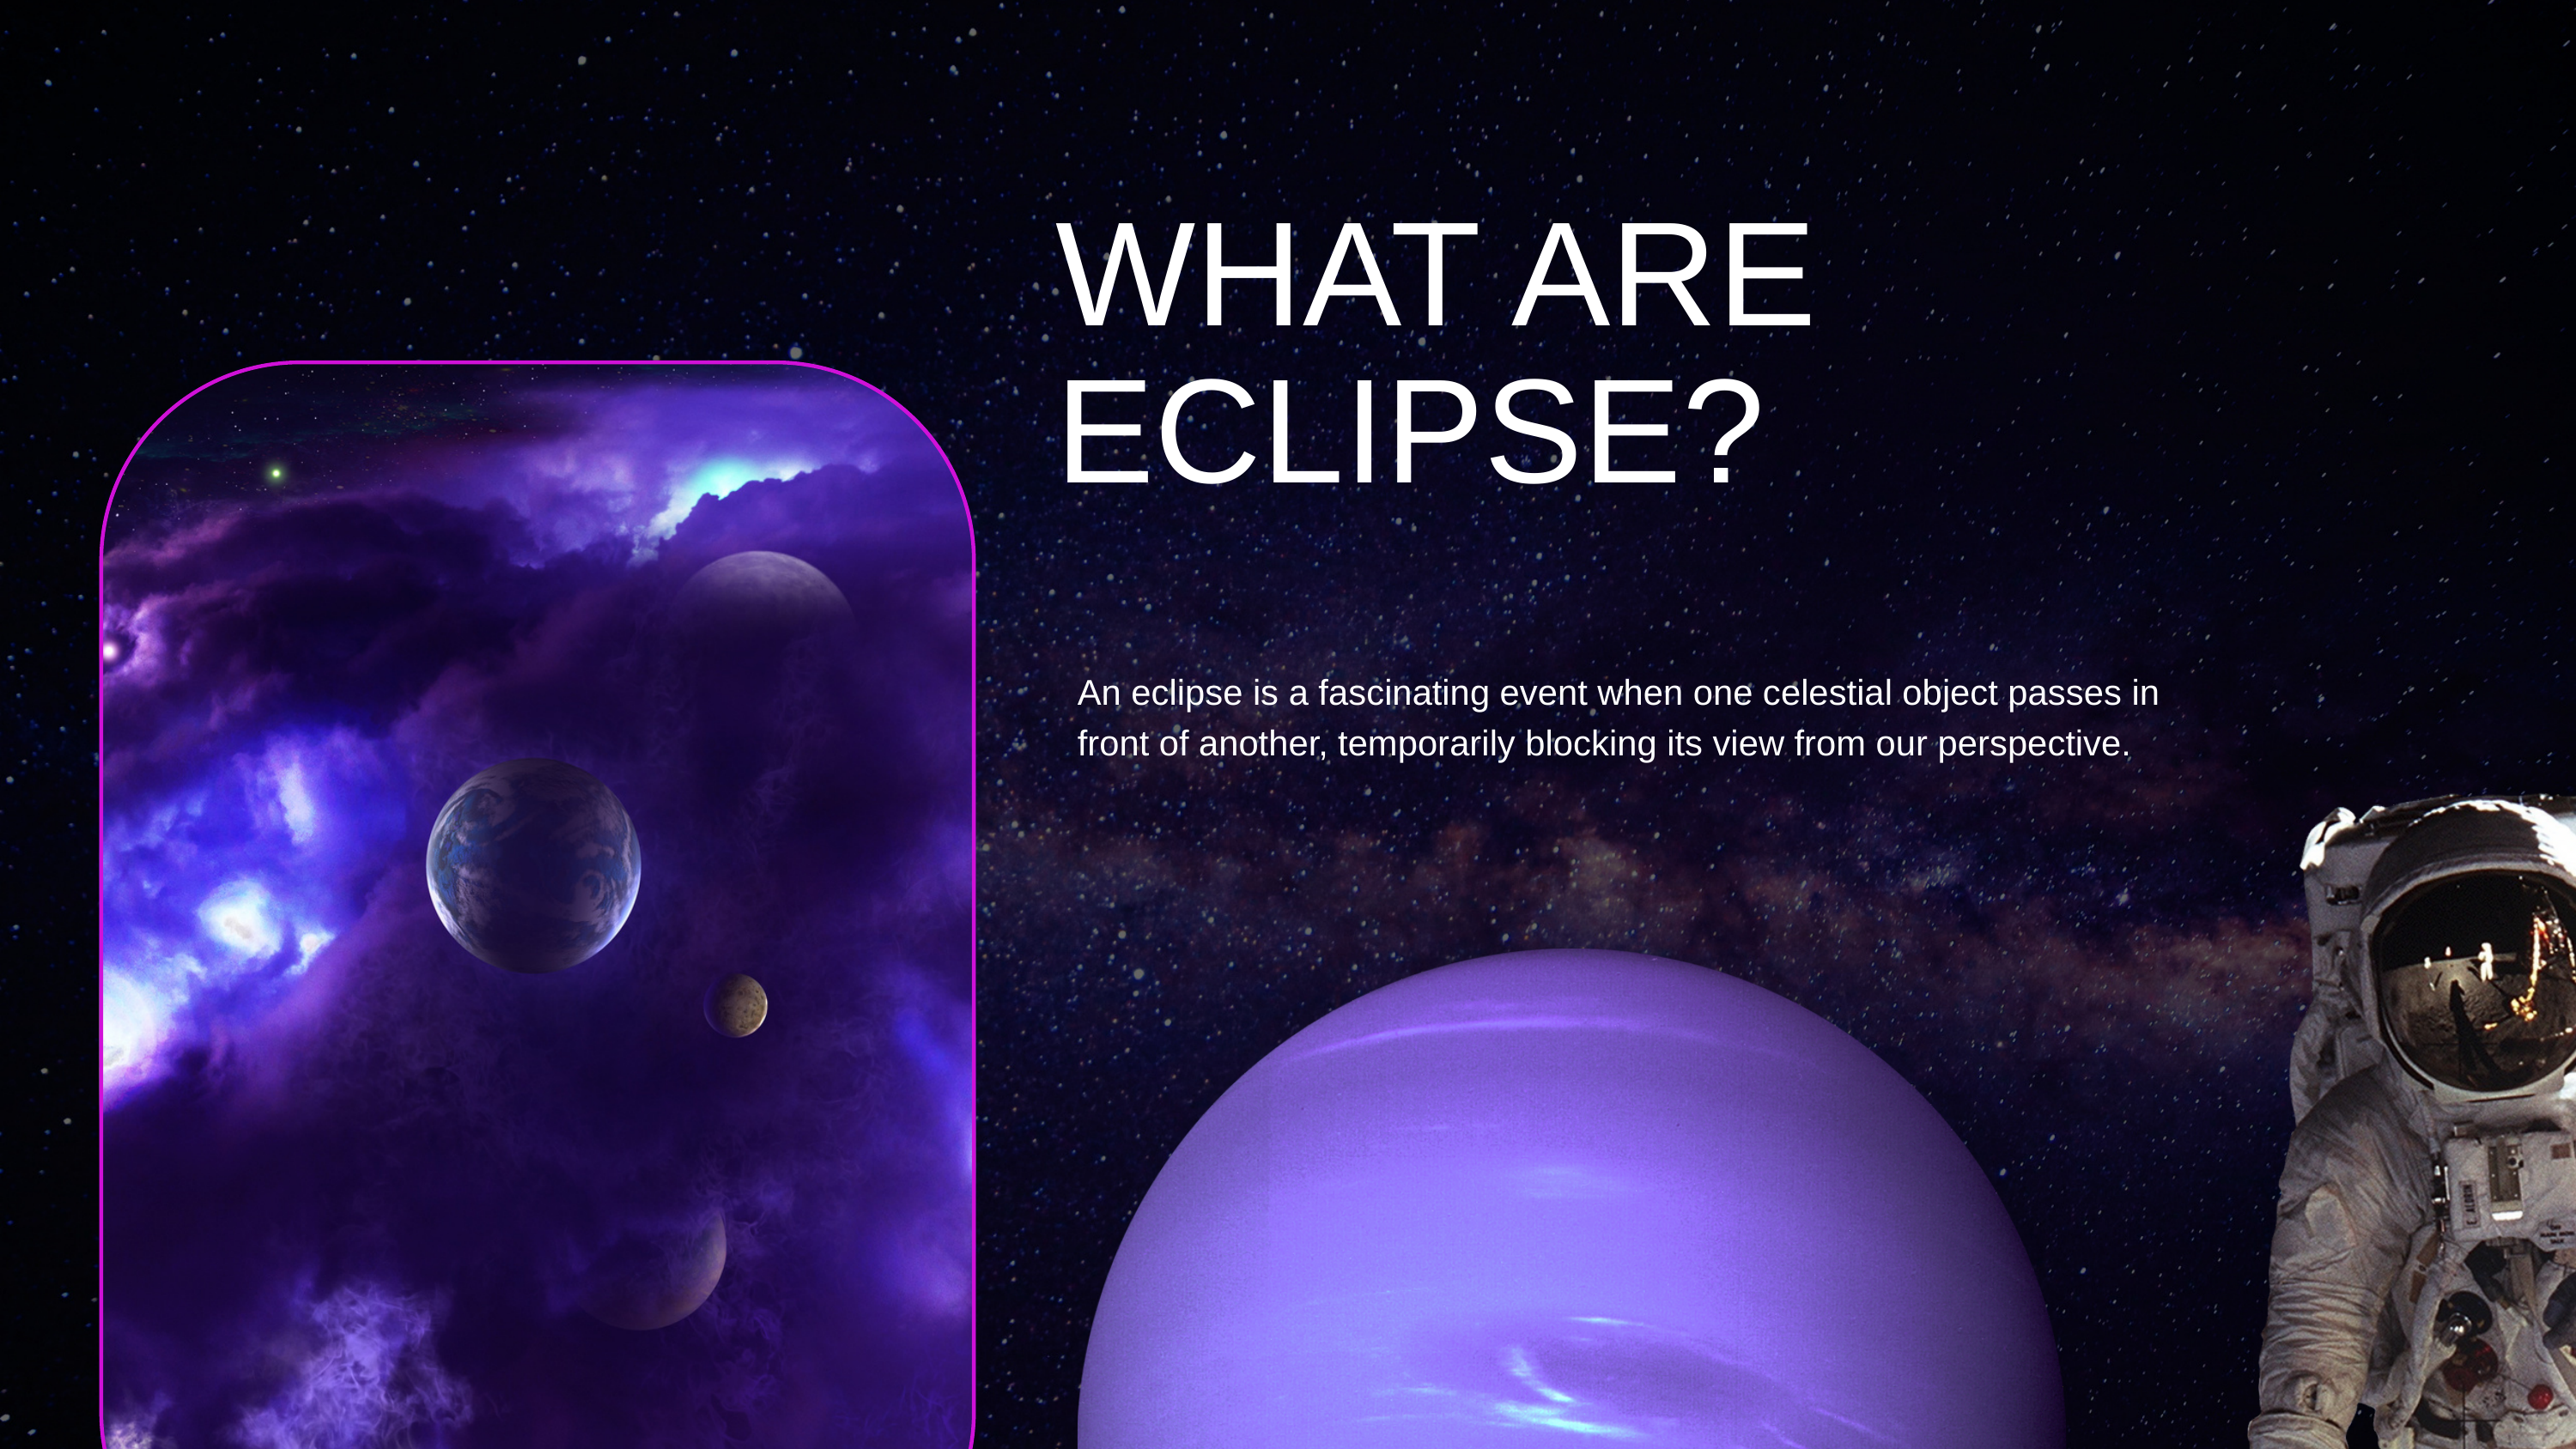

WHAT ARE ECLIPSE?

An eclipse is a fascinating event when one celestial object passes in front of another, temporarily blocking its view from our perspective.